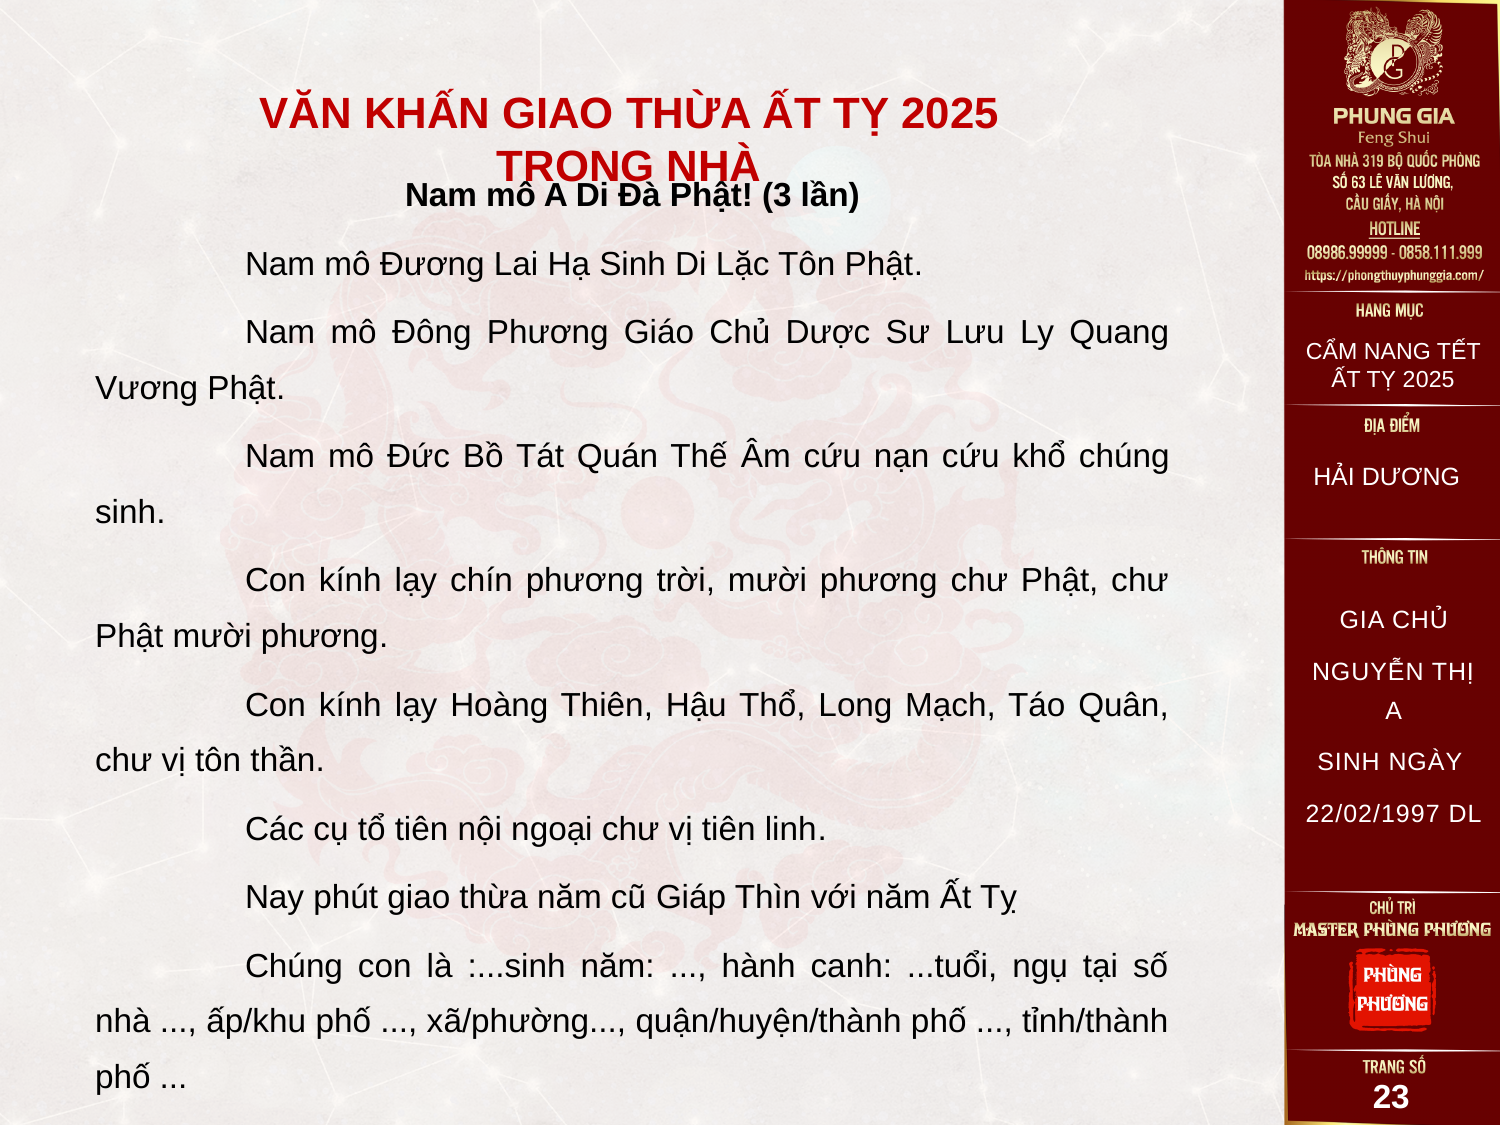

VĂN KHẤN GIAO THỪA ẤT TỴ 2025 TRONG NHÀ
Nam mô A Di Đà Phật! (3 lần)
	Nam mô Đương Lai Hạ Sinh Di Lặc Tôn Phật.
	Nam mô Đông Phương Giáo Chủ Dược Sư Lưu Ly Quang Vương Phật.
	Nam mô Đức Bồ Tát Quán Thế Âm cứu nạn cứu khổ chúng sinh.
	Con kính lạy chín phương trời, mười phương chư Phật, chư Phật mười phương.
	Con kính lạy Hoàng Thiên, Hậu Thổ, Long Mạch, Táo Quân, chư vị tôn thần.
	Các cụ tổ tiên nội ngoại chư vị tiên linh.
	Nay phút giao thừa năm cũ Giáp Thìn với năm Ất Tỵ
	Chúng con là :...sinh năm: ..., hành canh: ...tuổi, ngụ tại số nhà ..., ấp/khu phố ..., xã/phường..., quận/huyện/thành phố ..., tỉnh/thành phố ...
	Phút giao thừa vừa điểm, nay theo vận luật, tống cựu nghênh tân, giờ Tý đầu xuân, đón mừng Nguyên Đán, tín chủ chúng con thành tâm, tu biện hương hoa phẩm vật, nghi lễ cung trần, dâng lên trước án, cúng dường Phật - Thánh, dâng hiến tôn Thần, tiến cúng Tổ tiên, đốt nén tâm hương, dốc lòng bái thỉnh.
CẨM NANG TẾT ẤT TỴ 2025
HẢI DƯƠNG
GIA CHỦ
NGUYỄN THỊ A
SINH NGÀY
22/02/1997 DL
23